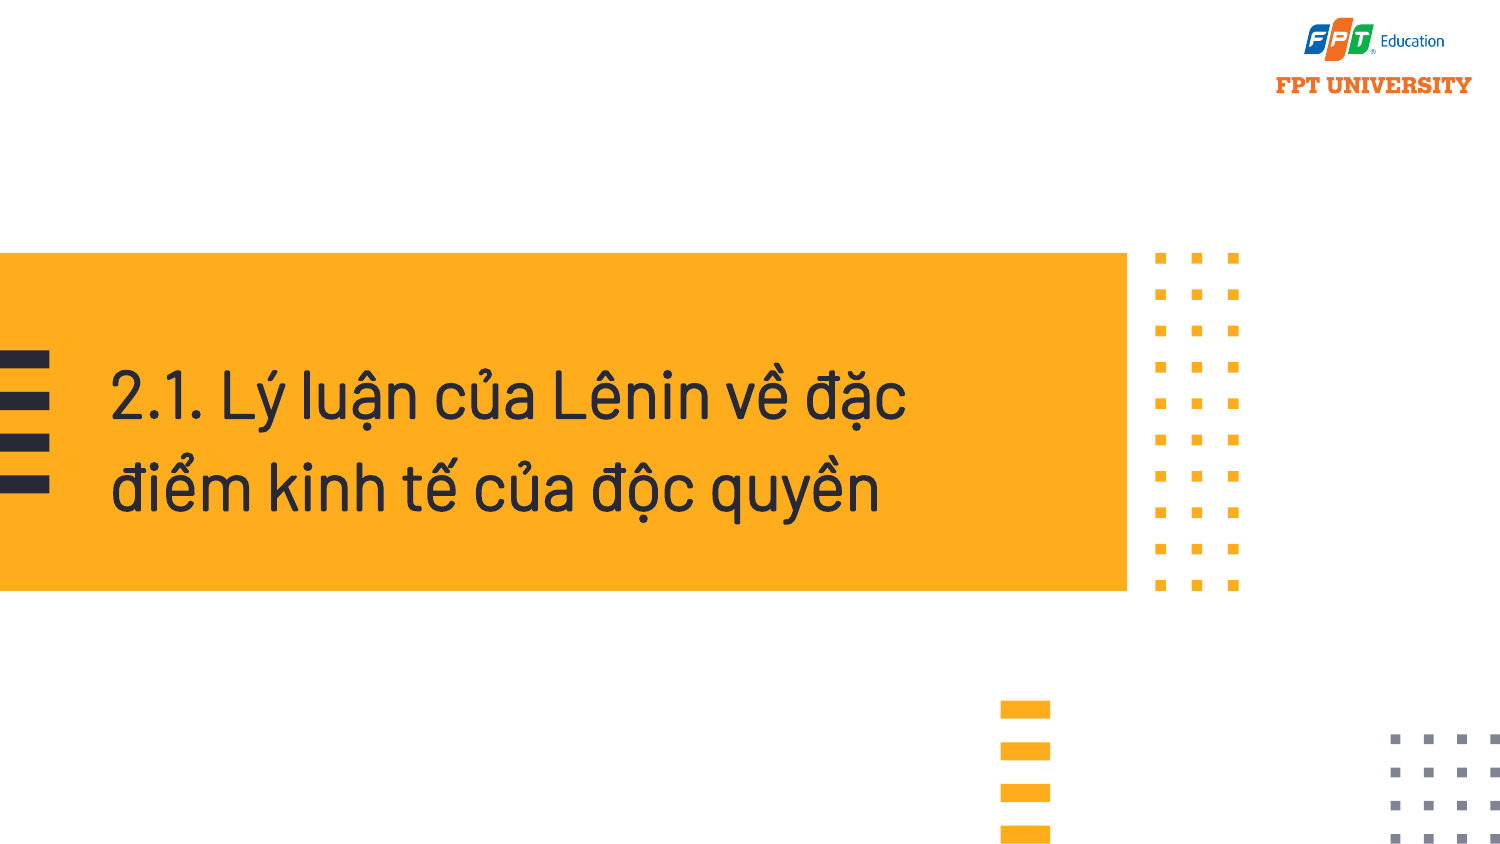

# 2.1. Lý luận của Lênin về đặc điểm kinh tế của độc quyền